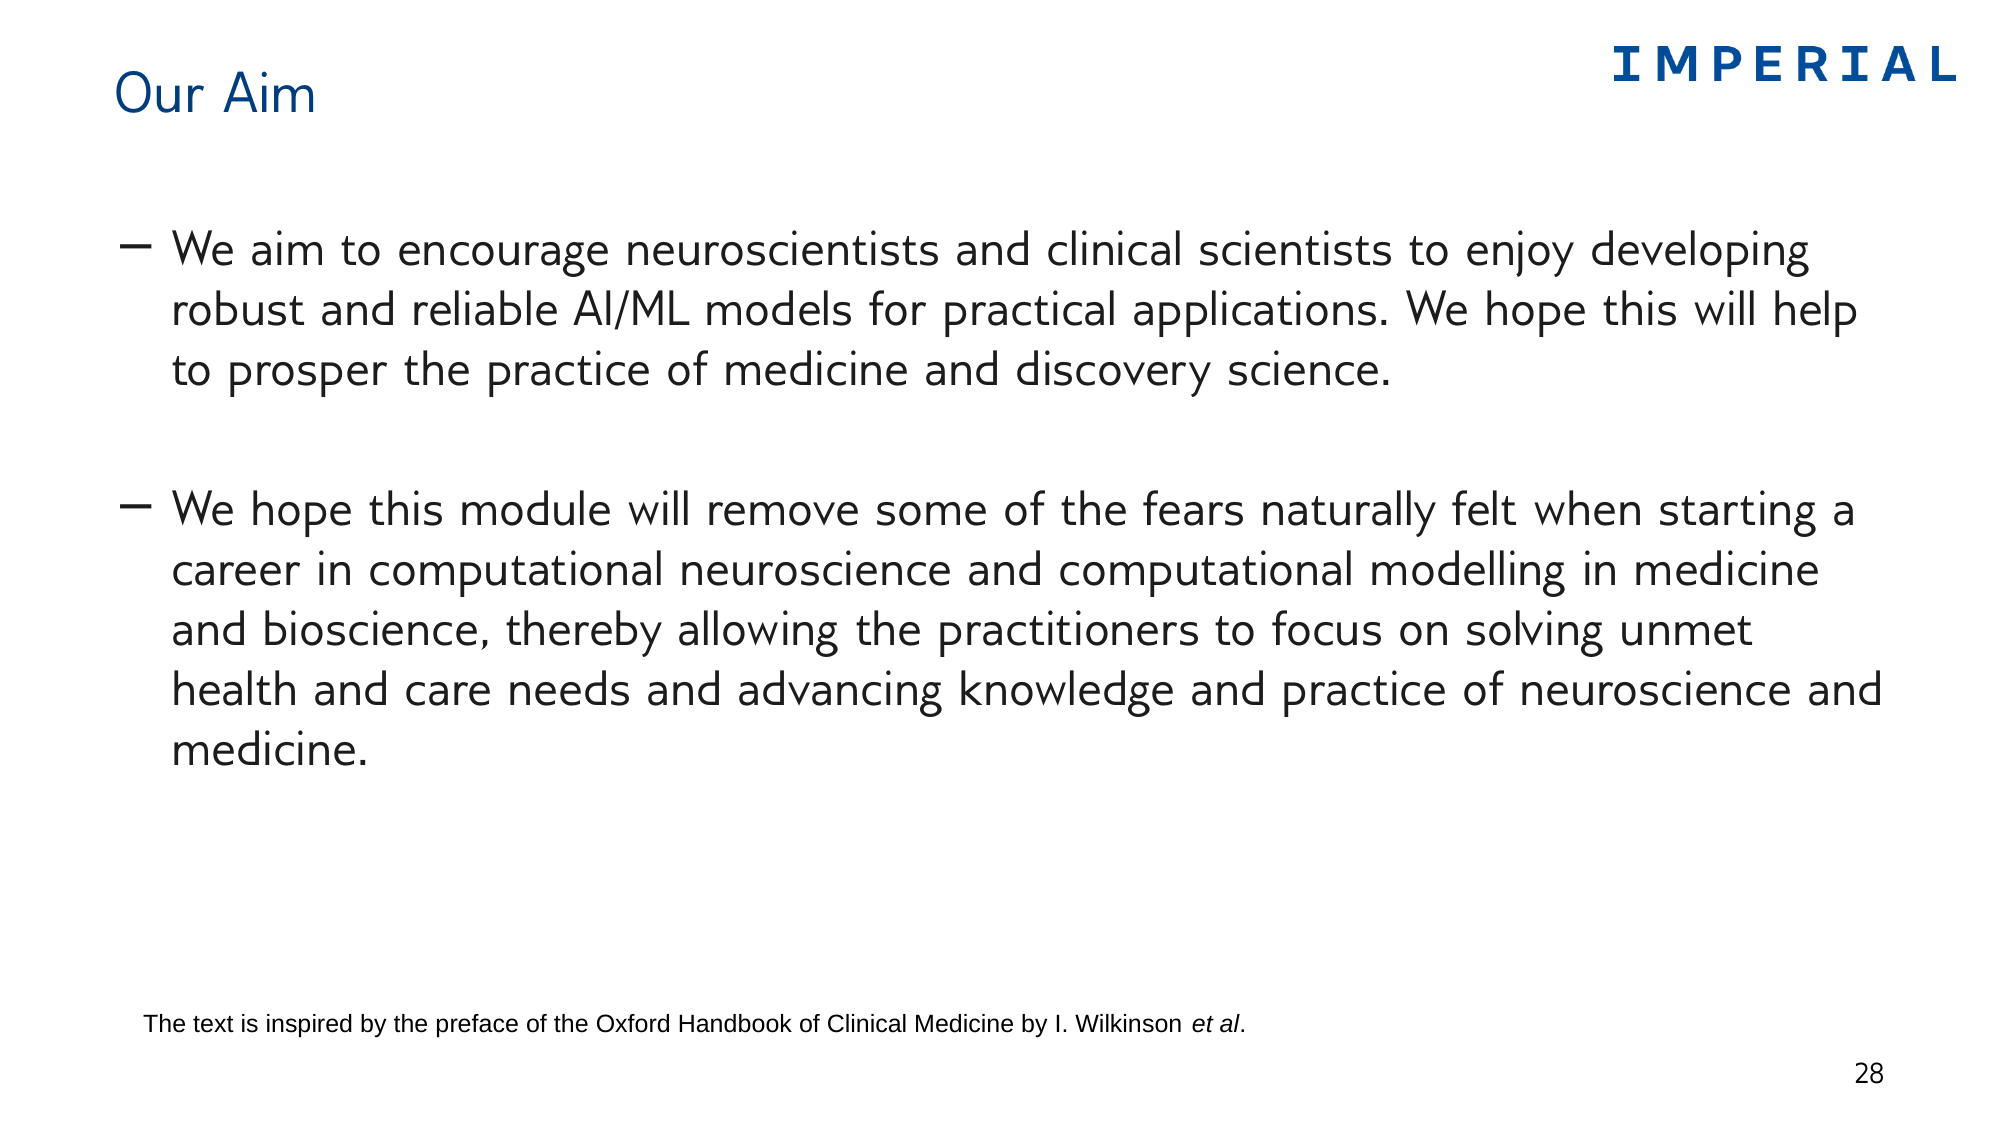

# Our Aim
We aim to encourage neuroscientists and clinical scientists to enjoy developing robust and reliable AI/ML models for practical applications. We hope this will help to prosper the practice of medicine and discovery science.

We hope this module will remove some of the fears naturally felt when starting a career in computational neuroscience and computational modelling in medicine and bioscience, thereby allowing the practitioners to focus on solving unmet health and care needs and advancing knowledge and practice of neuroscience and medicine.
The text is inspired by the preface of the Oxford Handbook of Clinical Medicine by I. Wilkinson et al.
28